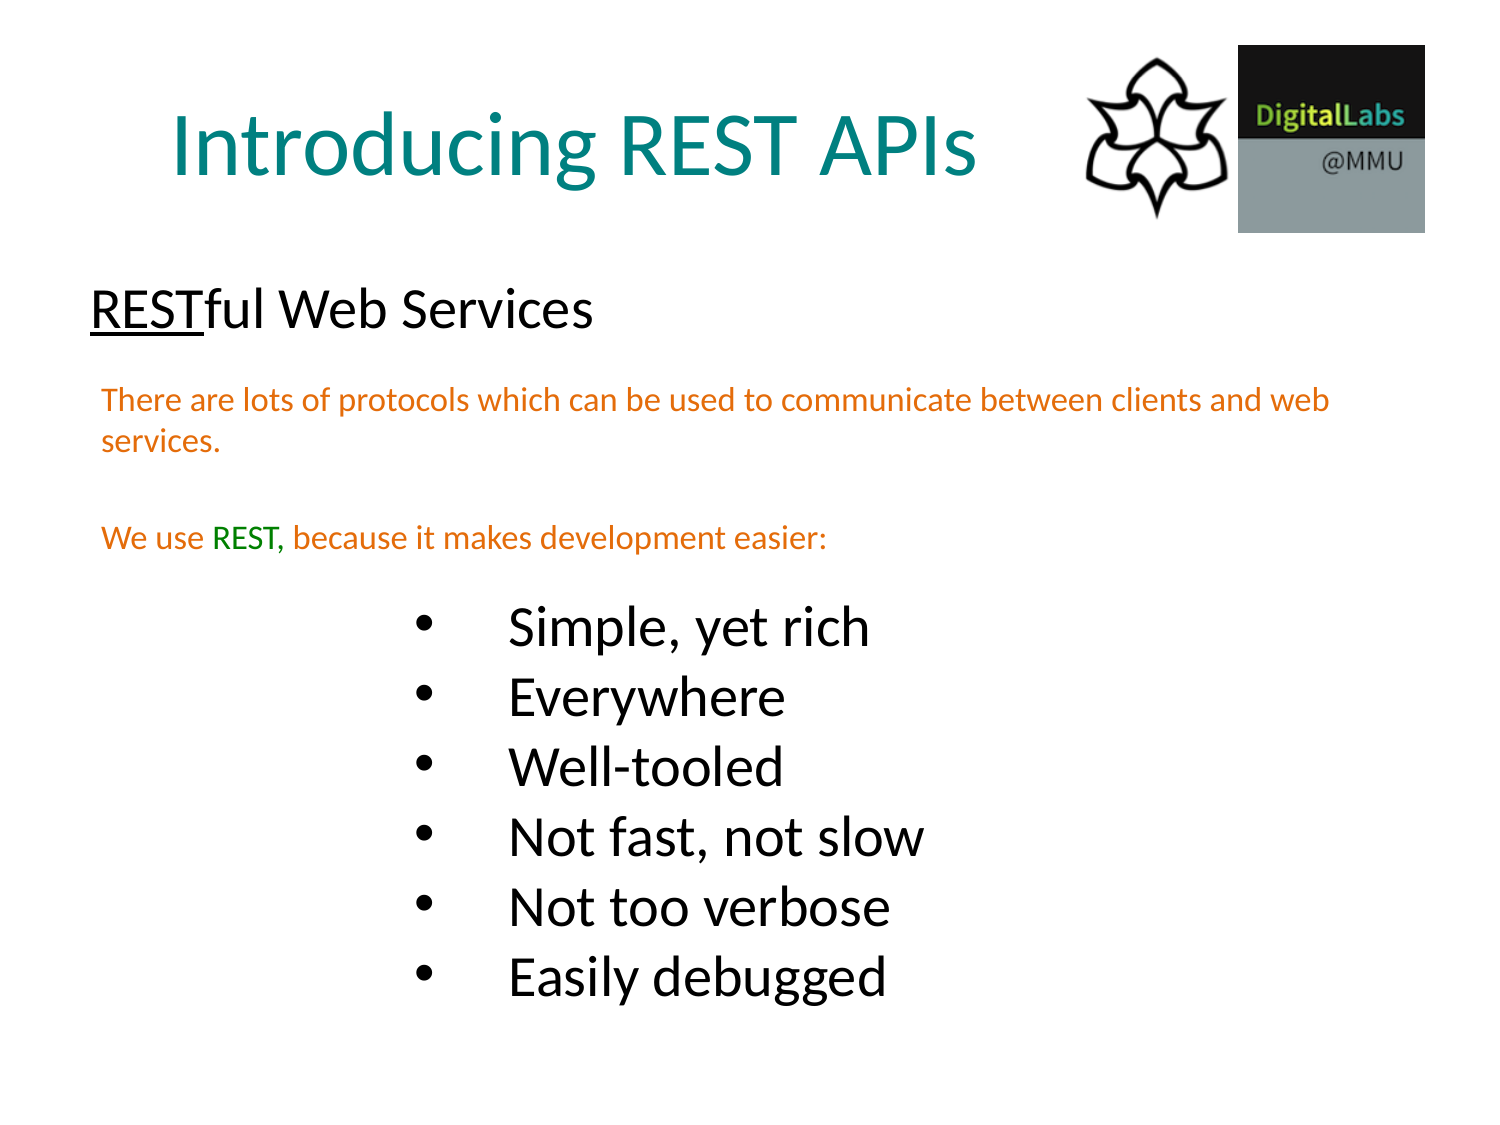

# Introducing REST APIs
RESTful Web Services
There are lots of protocols which can be used to communicate between clients and web services.

We use REST, because it makes development easier:
Simple, yet rich
Everywhere
Well-tooled
Not fast, not slow
Not too verbose
Easily debugged